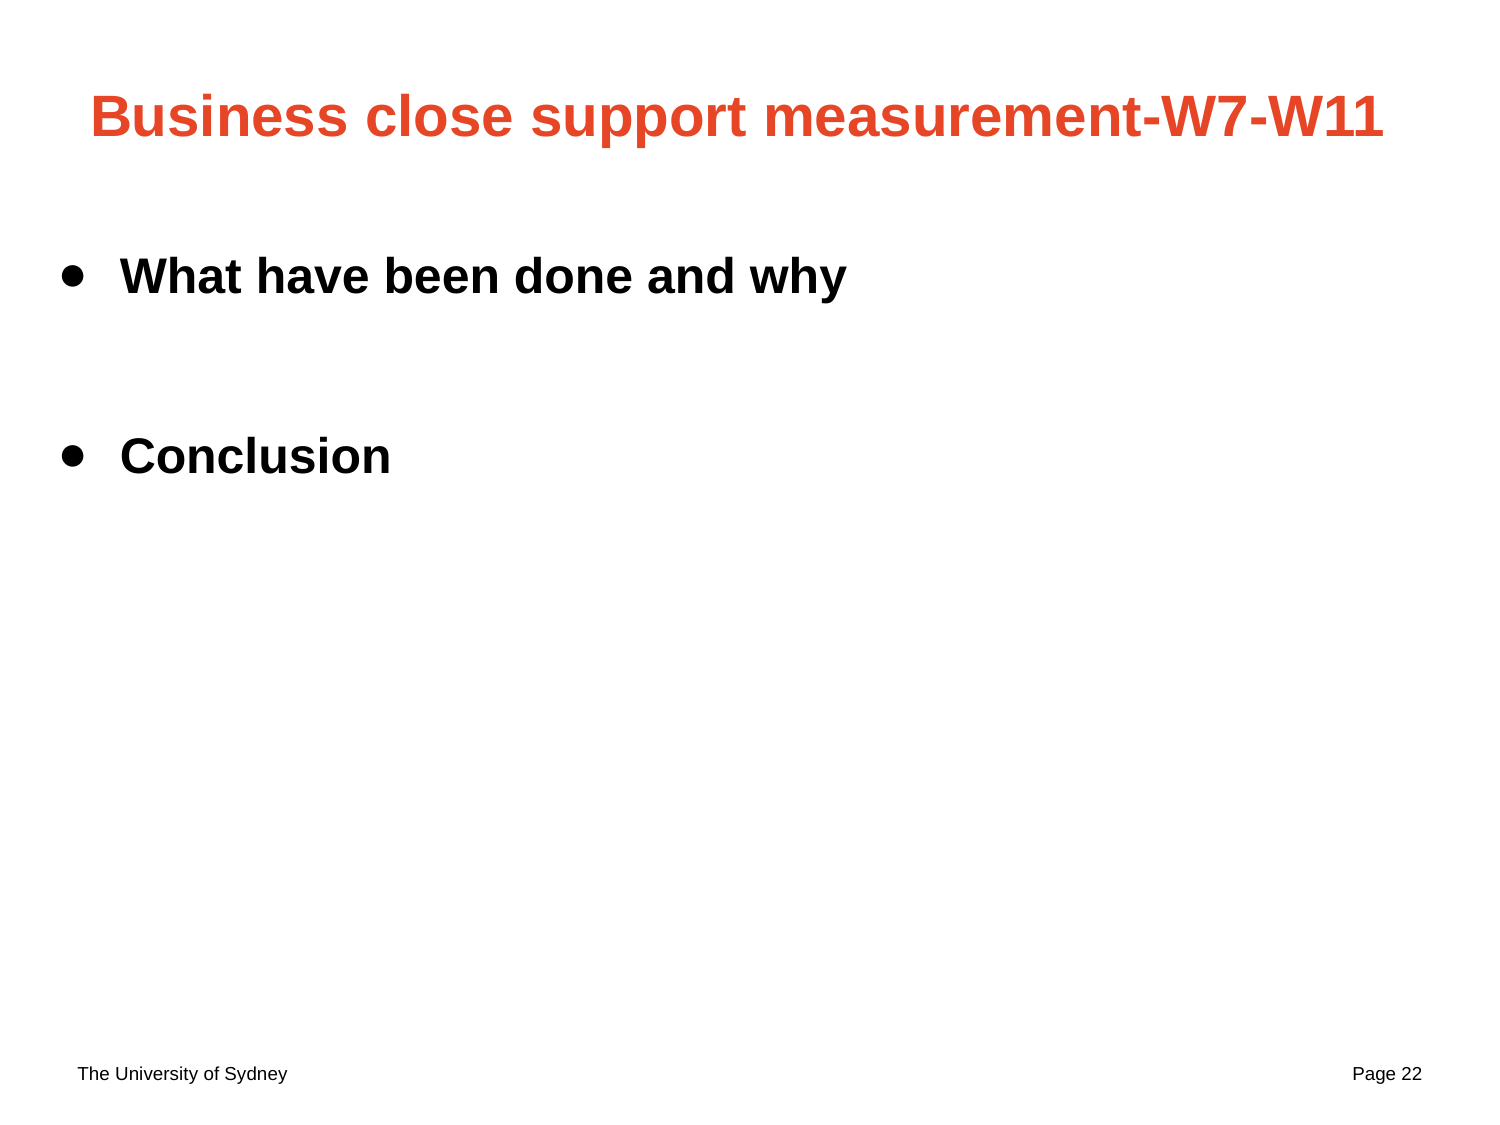

# Business close support measurement-W7-W11

What have been done and why

Conclusion